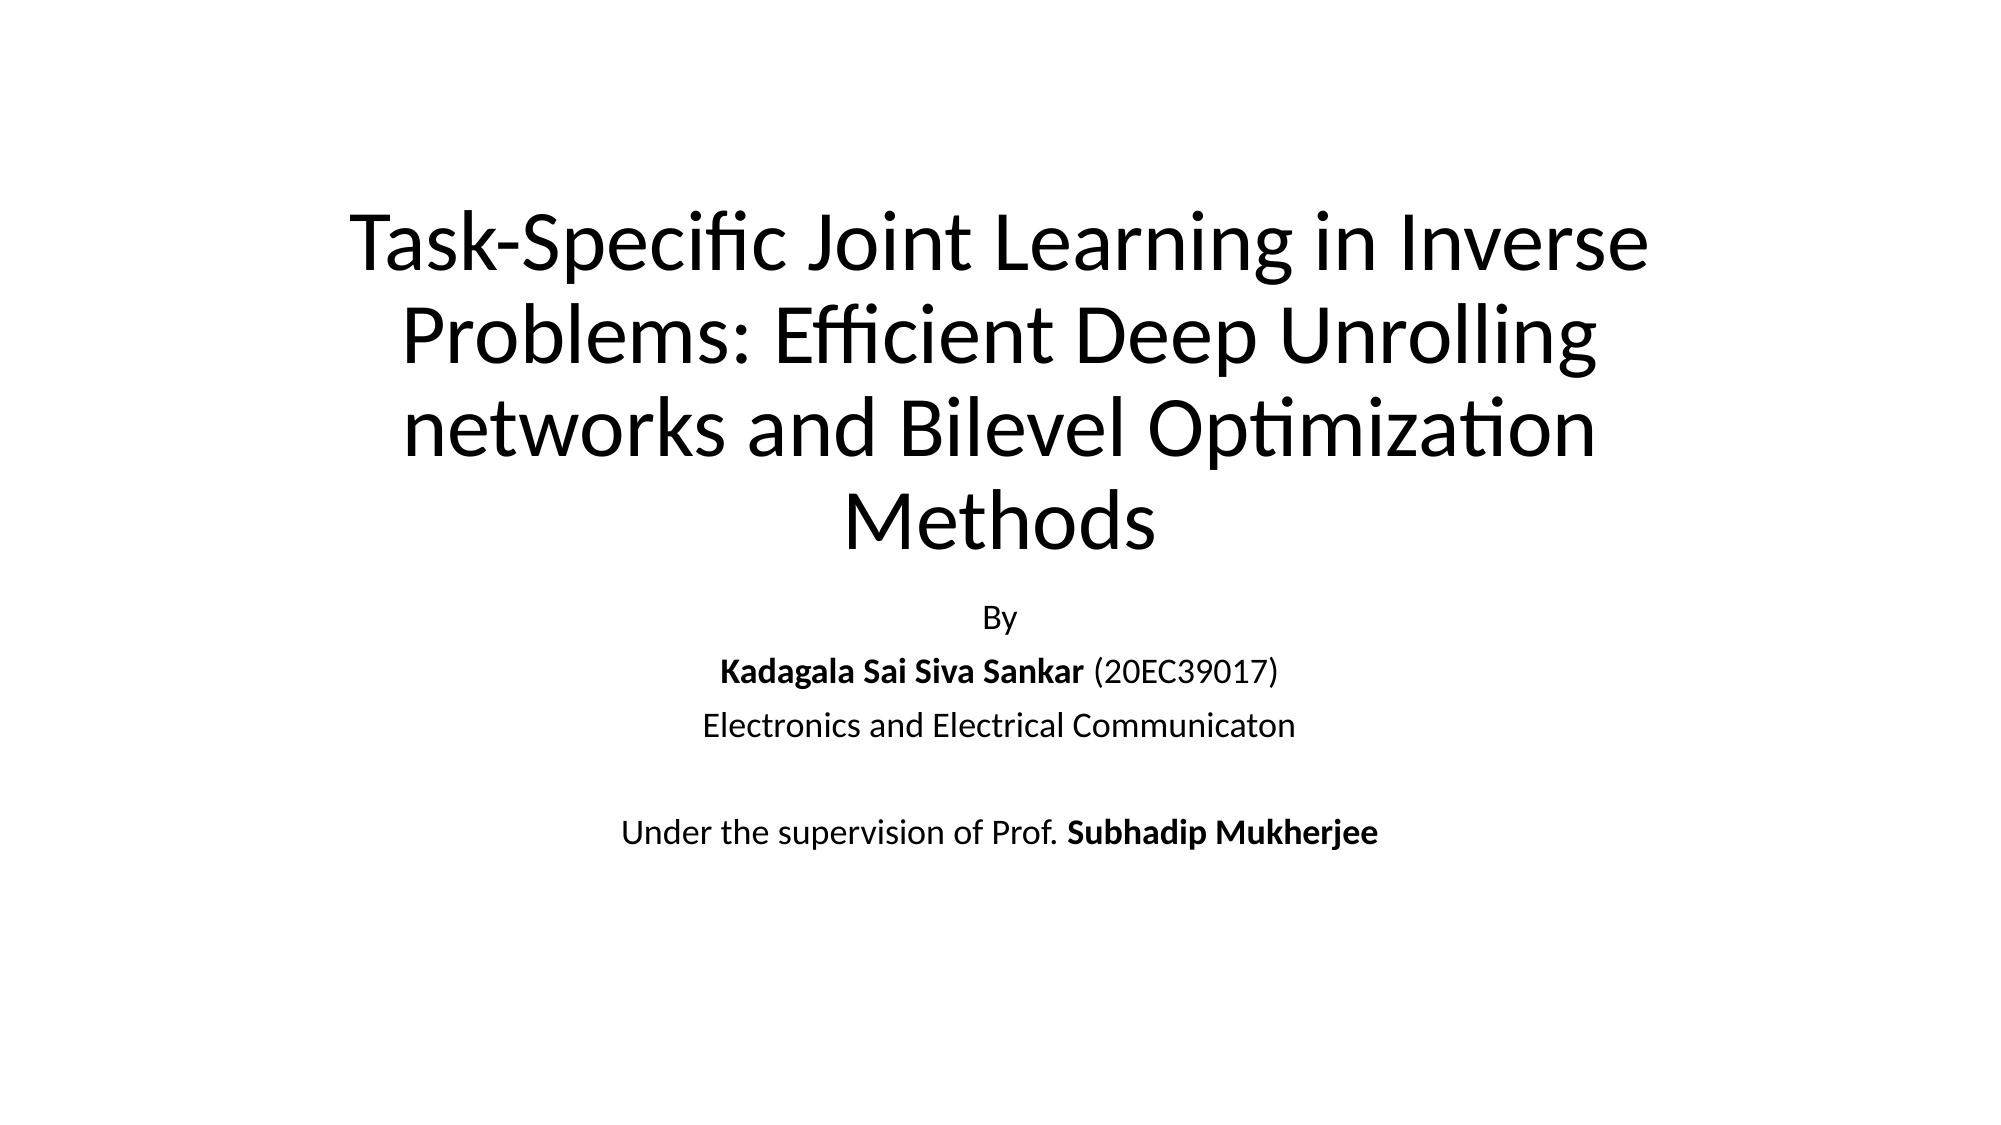

# Task-Specific Joint Learning in Inverse Problems: Efficient Deep Unrolling networks and Bilevel Optimization Methods
By
Kadagala Sai Siva Sankar (20EC39017)
Electronics and Electrical Communicaton

Under the supervision of Prof. Subhadip Mukherjee